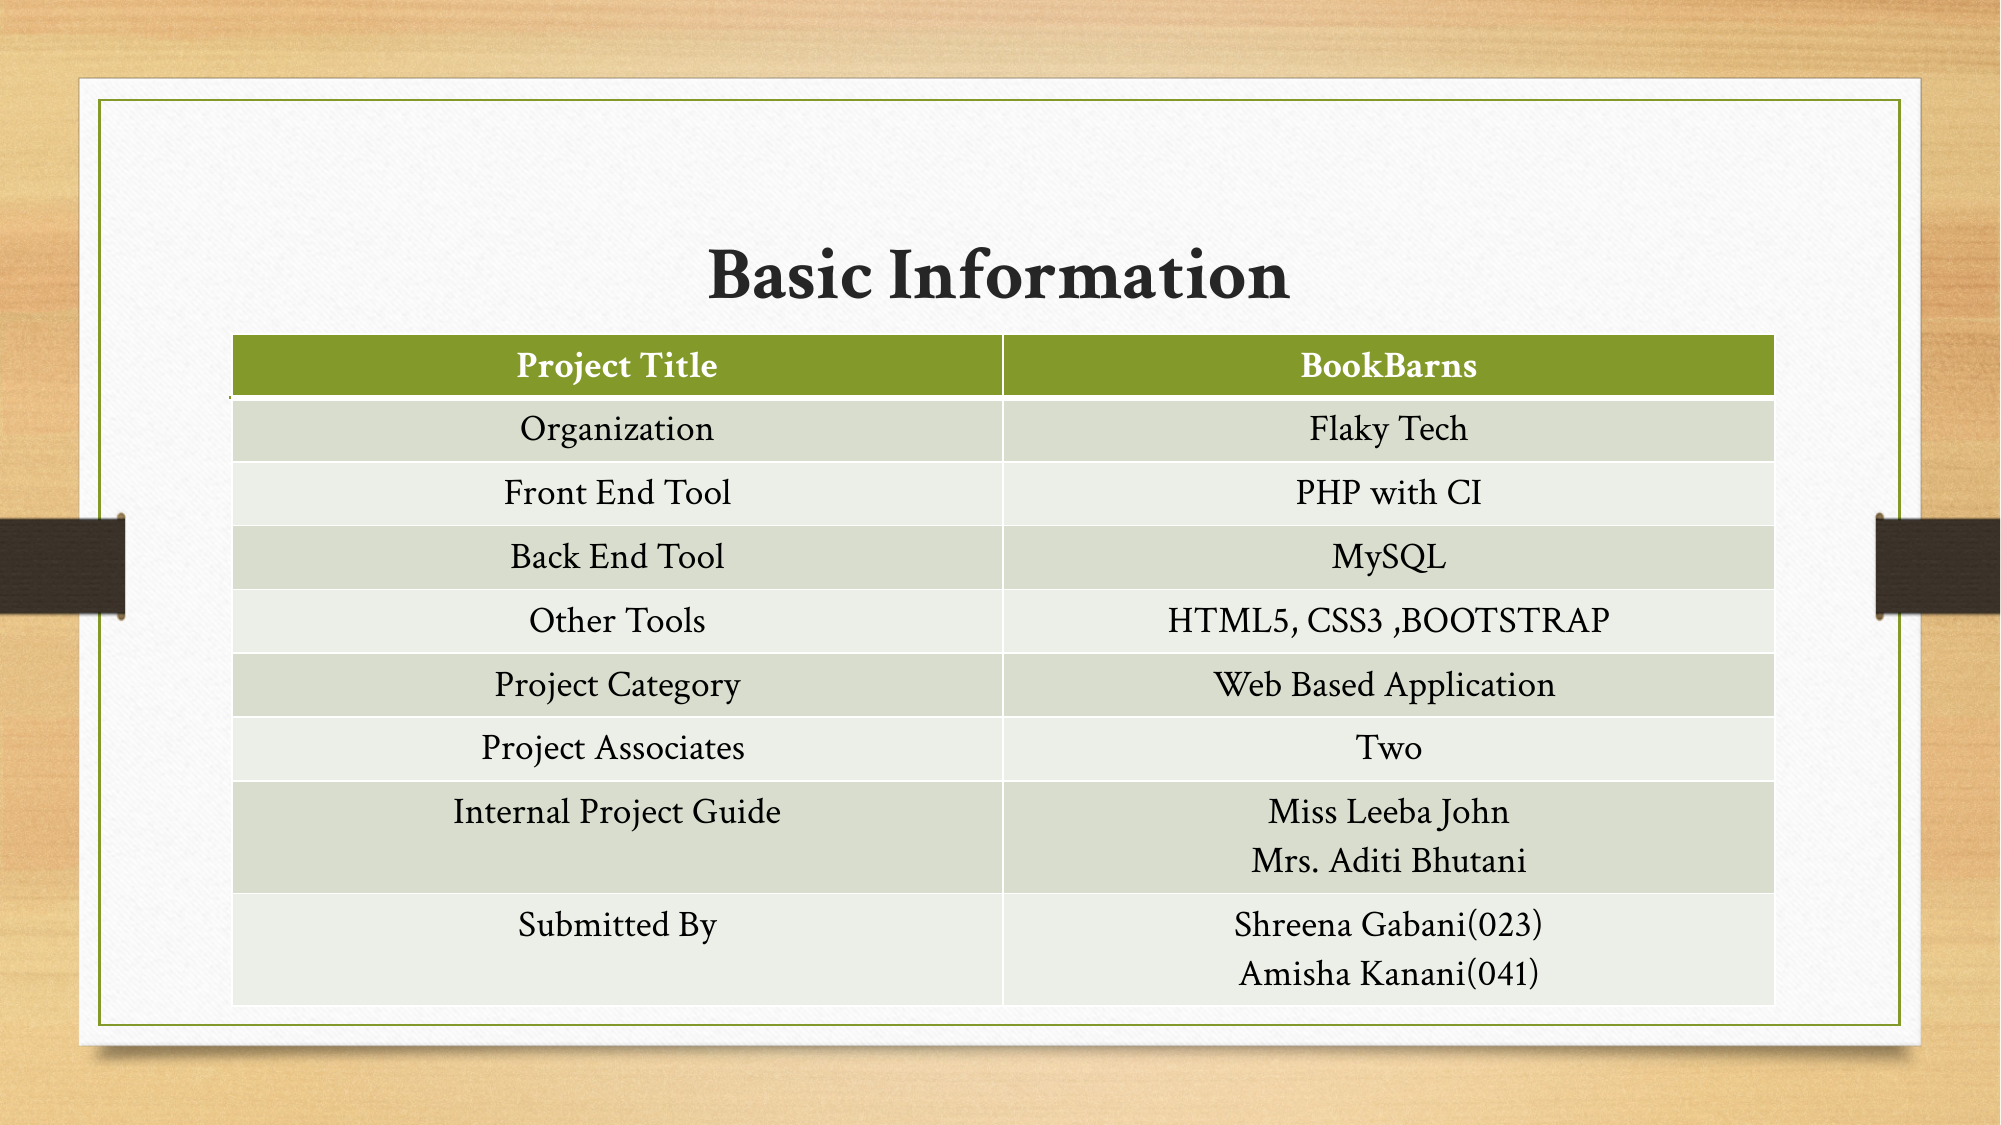

# Basic Information
| Project Title | BookBarns |
| --- | --- |
| Organization | Flaky Tech |
| Front End Tool | PHP with CI |
| Back End Tool | MySQL |
| Other Tools | HTML5, CSS3 ,BOOTSTRAP |
| Project Category | Web Based Application |
| Project Associates | Two |
| Internal Project Guide | Miss Leeba John Mrs. Aditi Bhutani |
| Submitted By | Shreena Gabani(023) Amisha Kanani(041) |